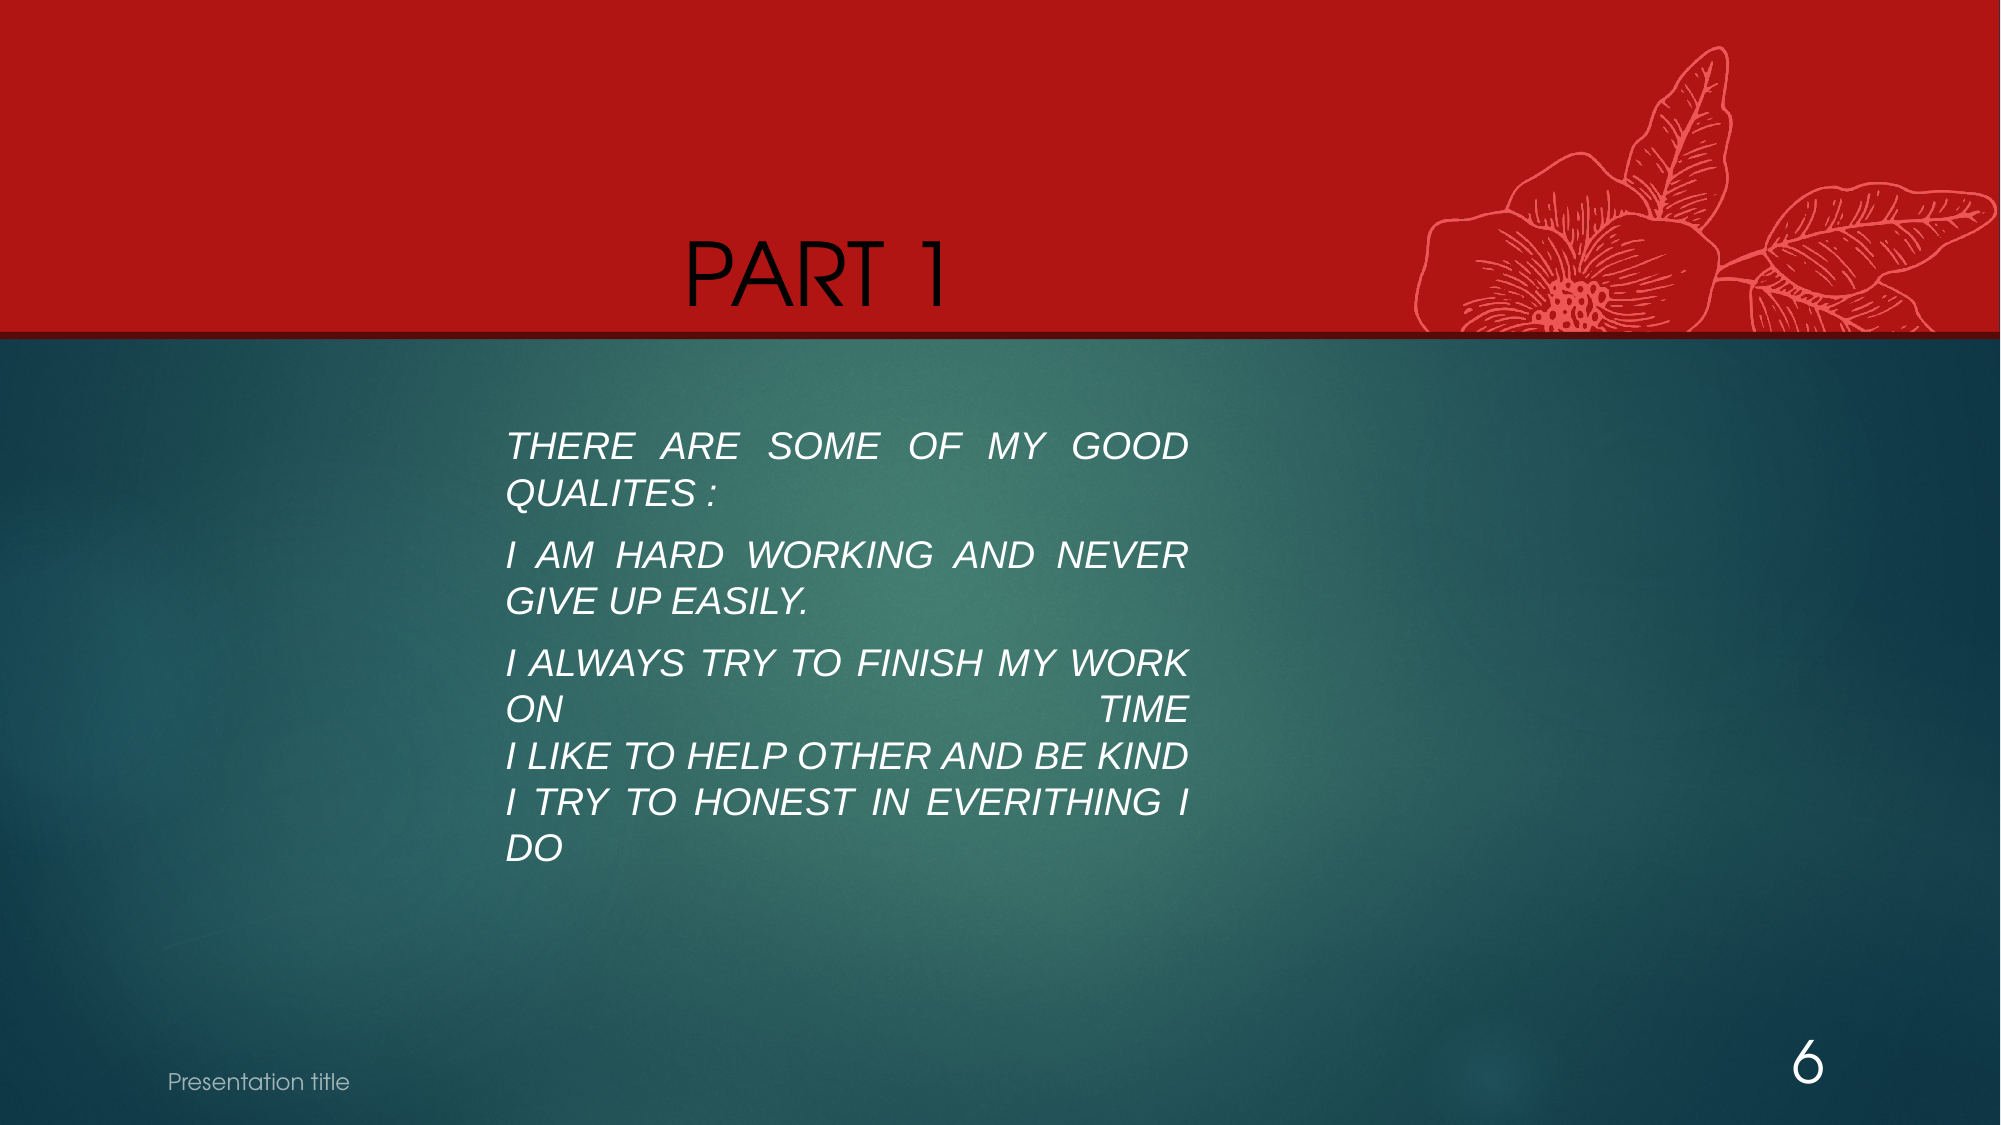

# PART 1
THERE ARE SOME OF MY GOOD QUALITES :
I AM HARD WORKING AND NEVER GIVE UP EASILY.
I ALWAYS TRY TO FINISH MY WORK ON TIME
I LIKE TO HELP OTHER AND BE KIND
I TRY TO HONEST IN EVERITHING I DO

Presentation title
6